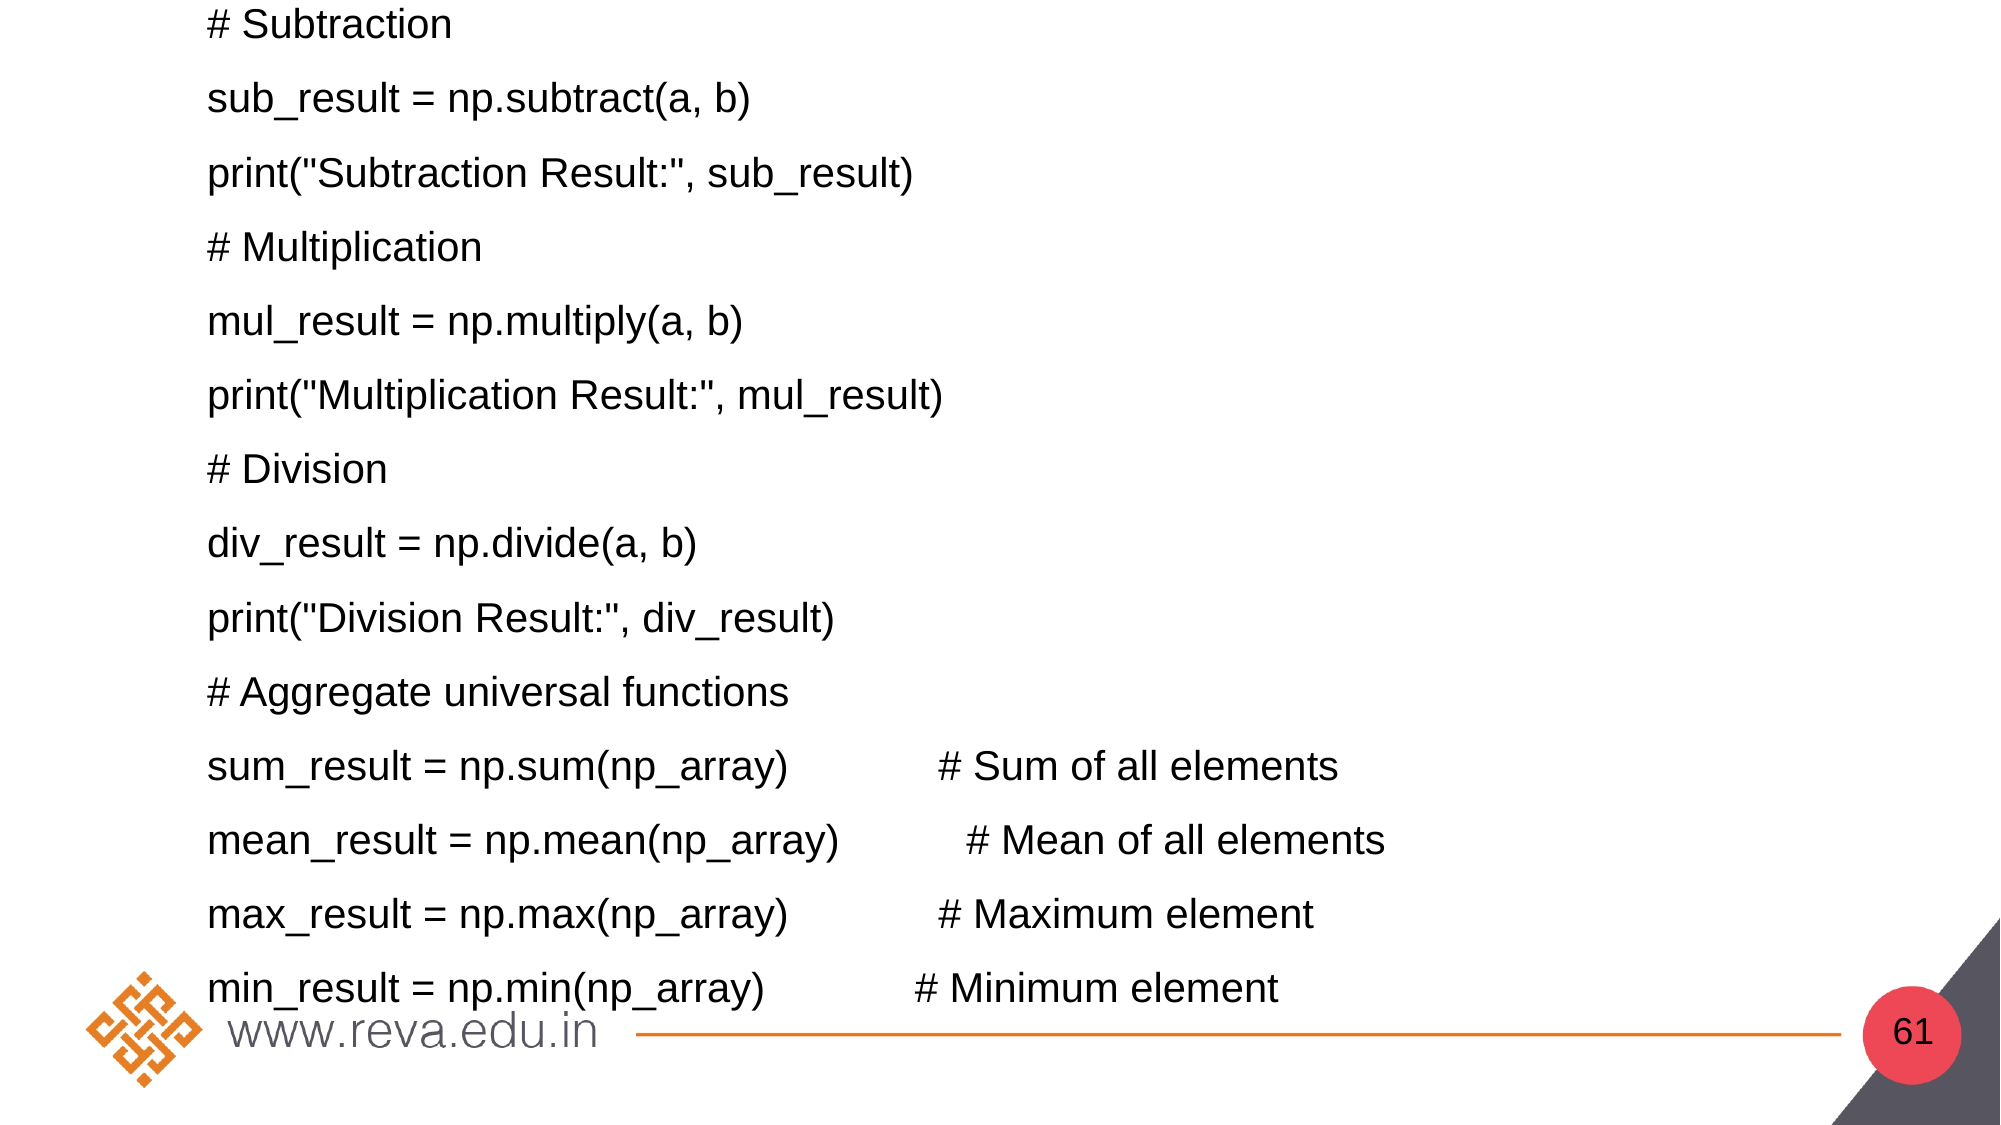

# Subtraction
sub_result = np.subtract(a, b)
print("Subtraction Result:", sub_result)
# Multiplication
mul_result = np.multiply(a, b)
print("Multiplication Result:", mul_result)
# Division
div_result = np.divide(a, b)
print("Division Result:", div_result)
# Aggregate universal functions
sum_result = np.sum(np_array)             # Sum of all elements
mean_result = np.mean(np_array)           # Mean of all elements
max_result = np.max(np_array)             # Maximum element
min_result = np.min(np_array)             # Minimum element

61